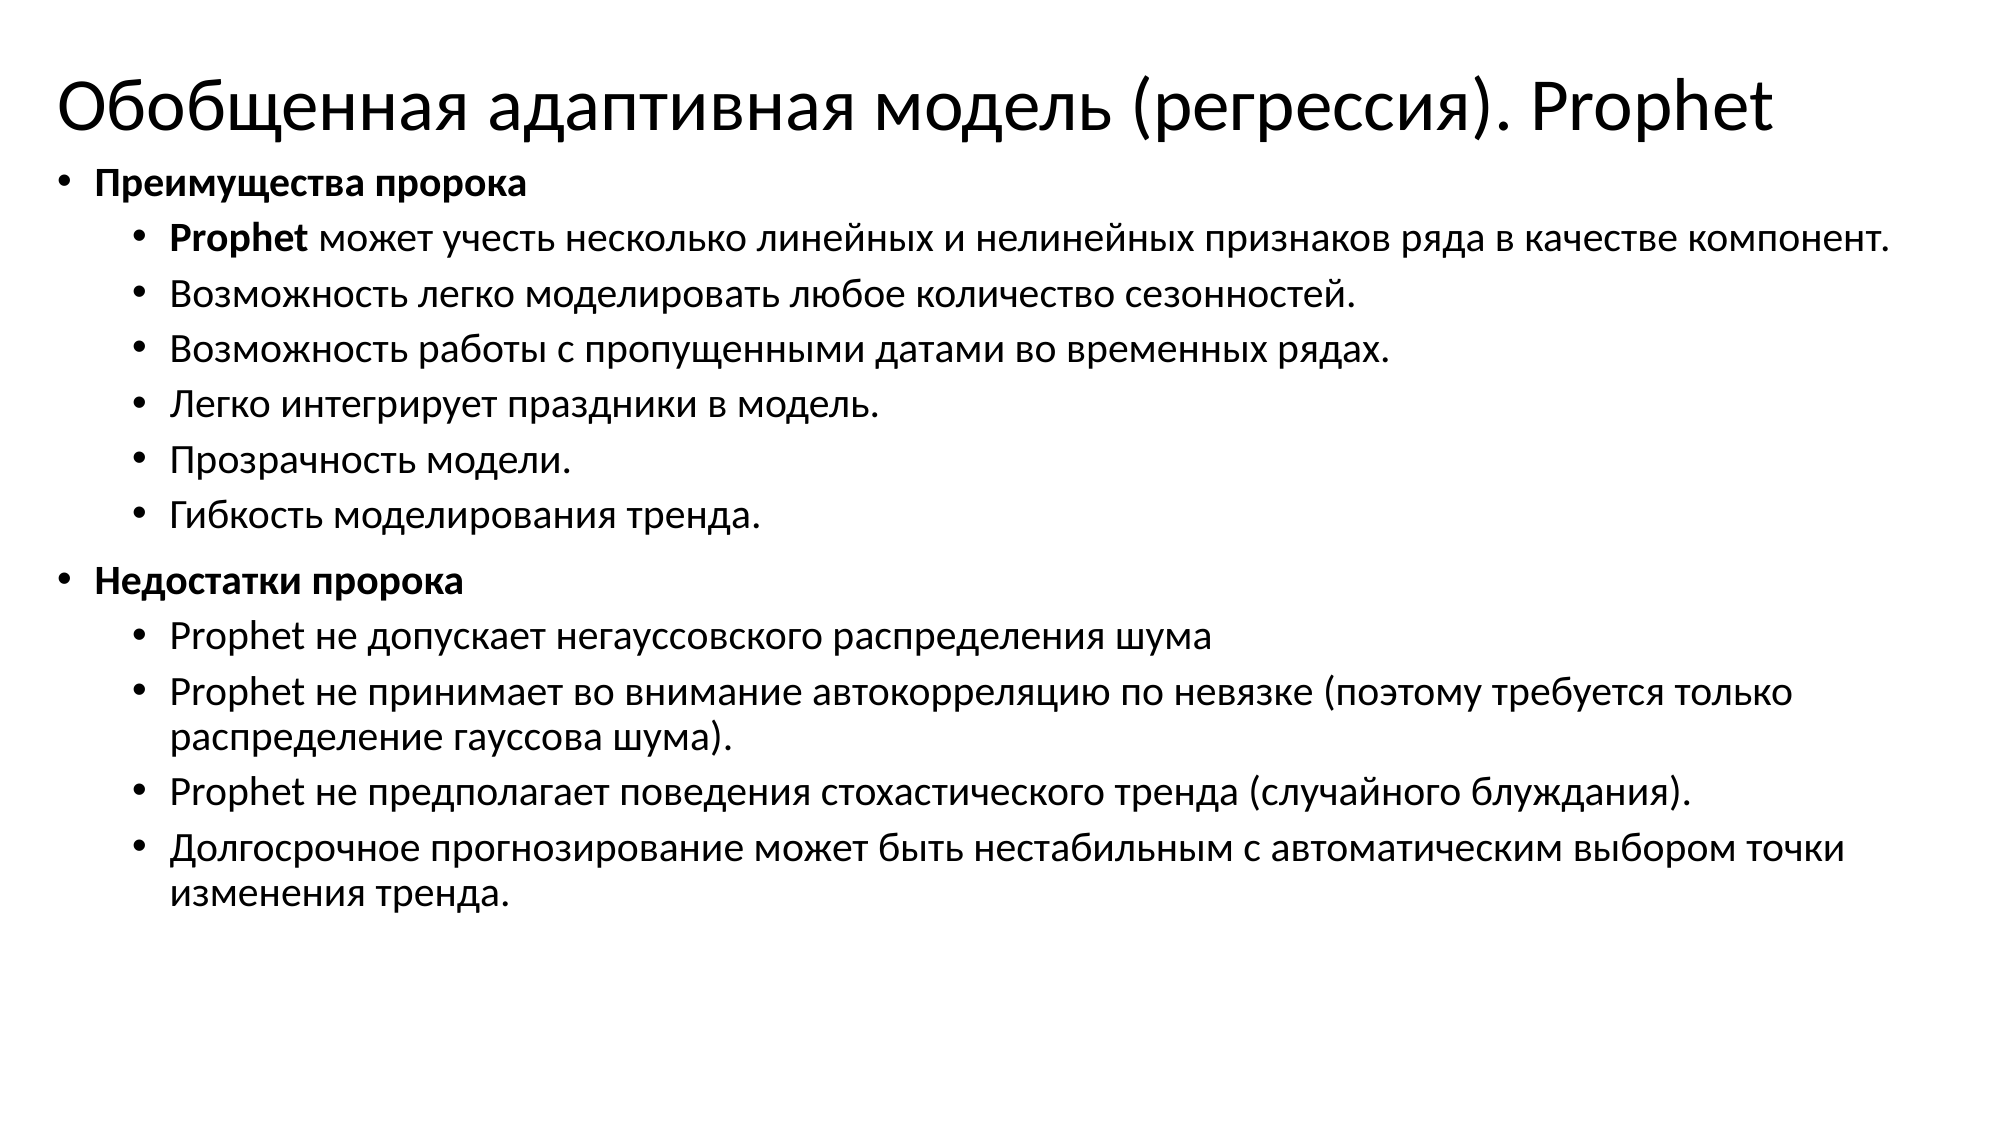

# Обобщенная адаптивная модель (регрессия). Prophet
Преимущества пророка
Prophet может учесть несколько линейных и нелинейных признаков ряда в качестве компонент.
Возможность легко моделировать любое количество сезонностей.
Возможность работы с пропущенными датами во временных рядах.
Легко интегрирует праздники в модель.
Прозрачность модели.
Гибкость моделирования тренда.
Недостатки пророка
Prophet не допускает негауссовского распределения шума
Prophet не принимает во внимание автокорреляцию по невязке (поэтому требуется только распределение гауссова шума).
Prophet не предполагает поведения стохастического тренда (случайного блуждания).
Долгосрочное прогнозирование может быть нестабильным с автоматическим выбором точки изменения тренда.